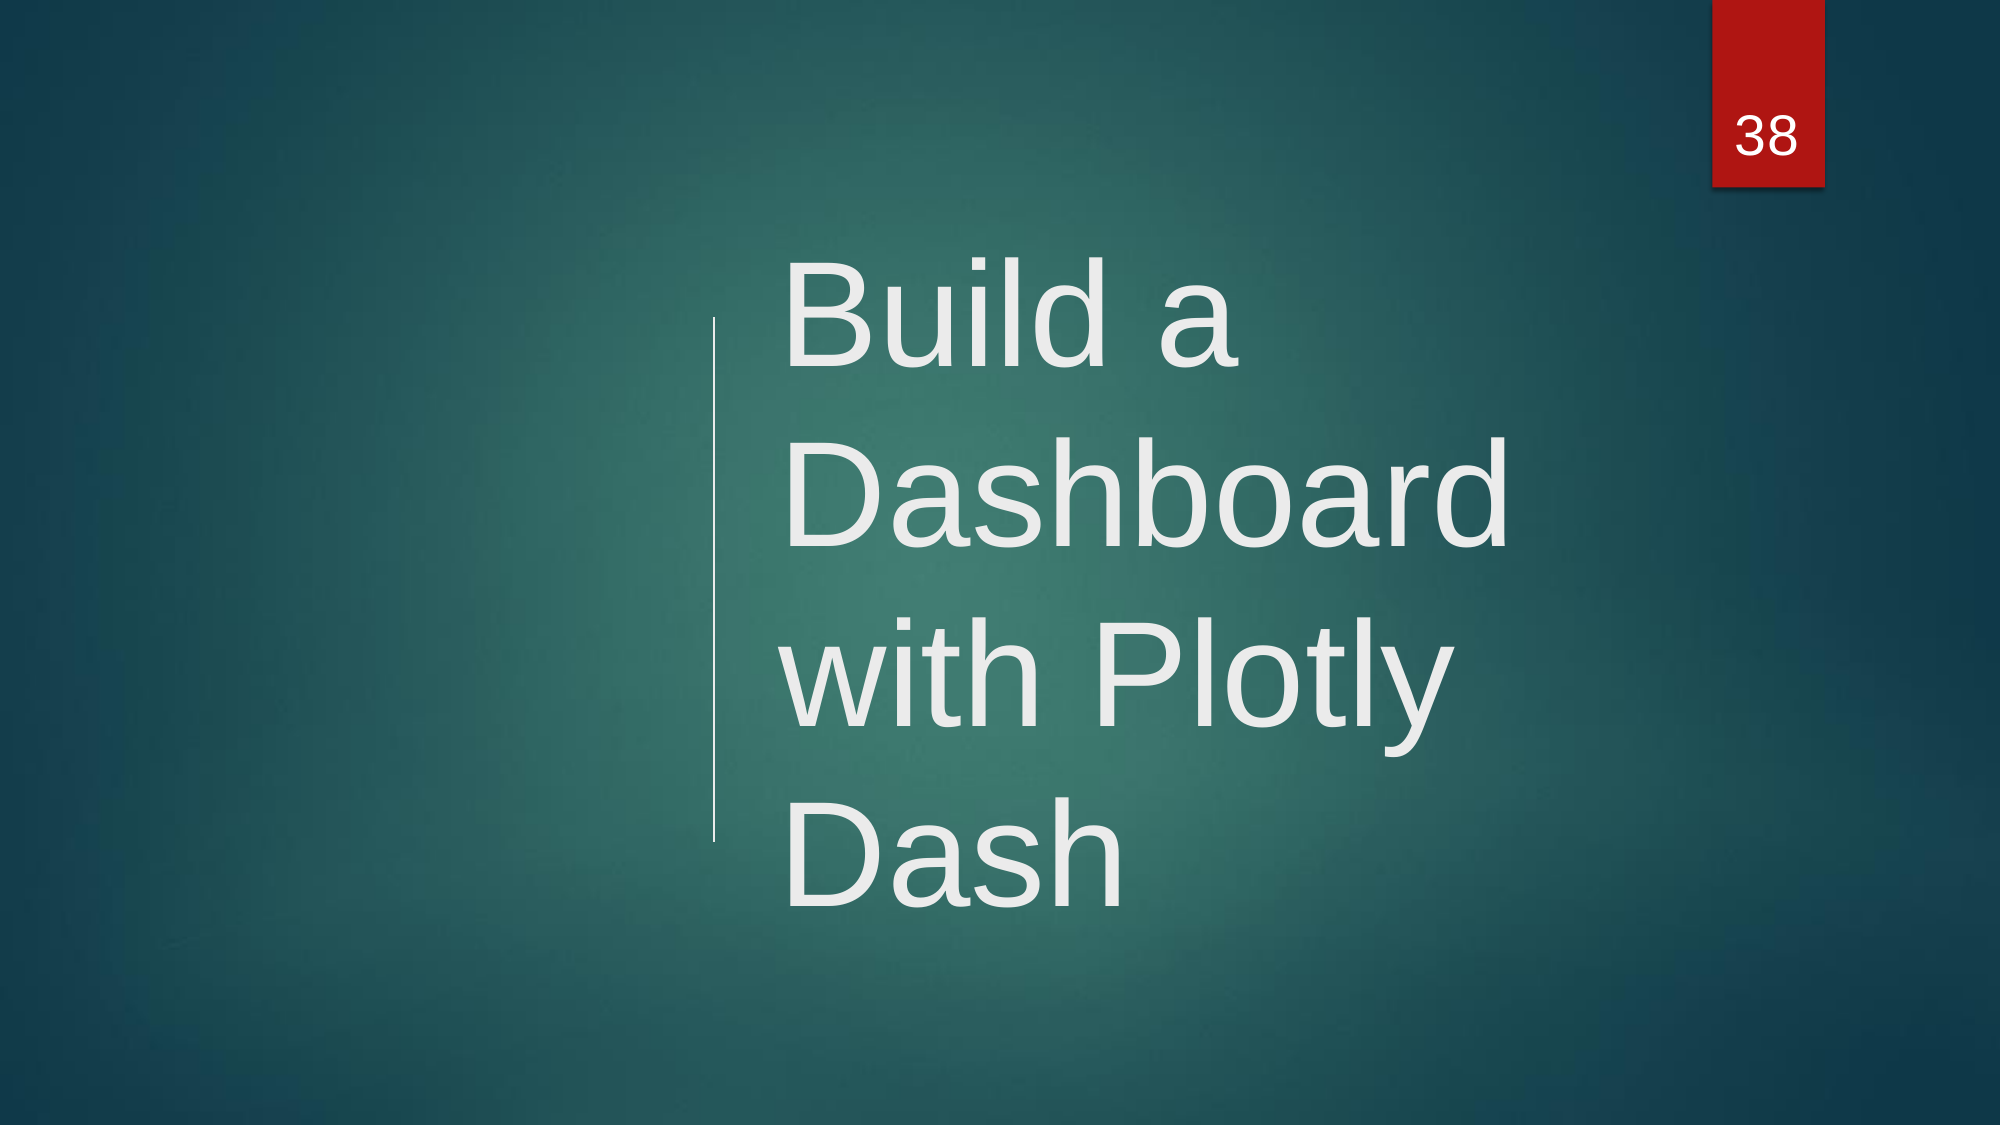

38
Build a  Dashboard  with Plotly  Dash